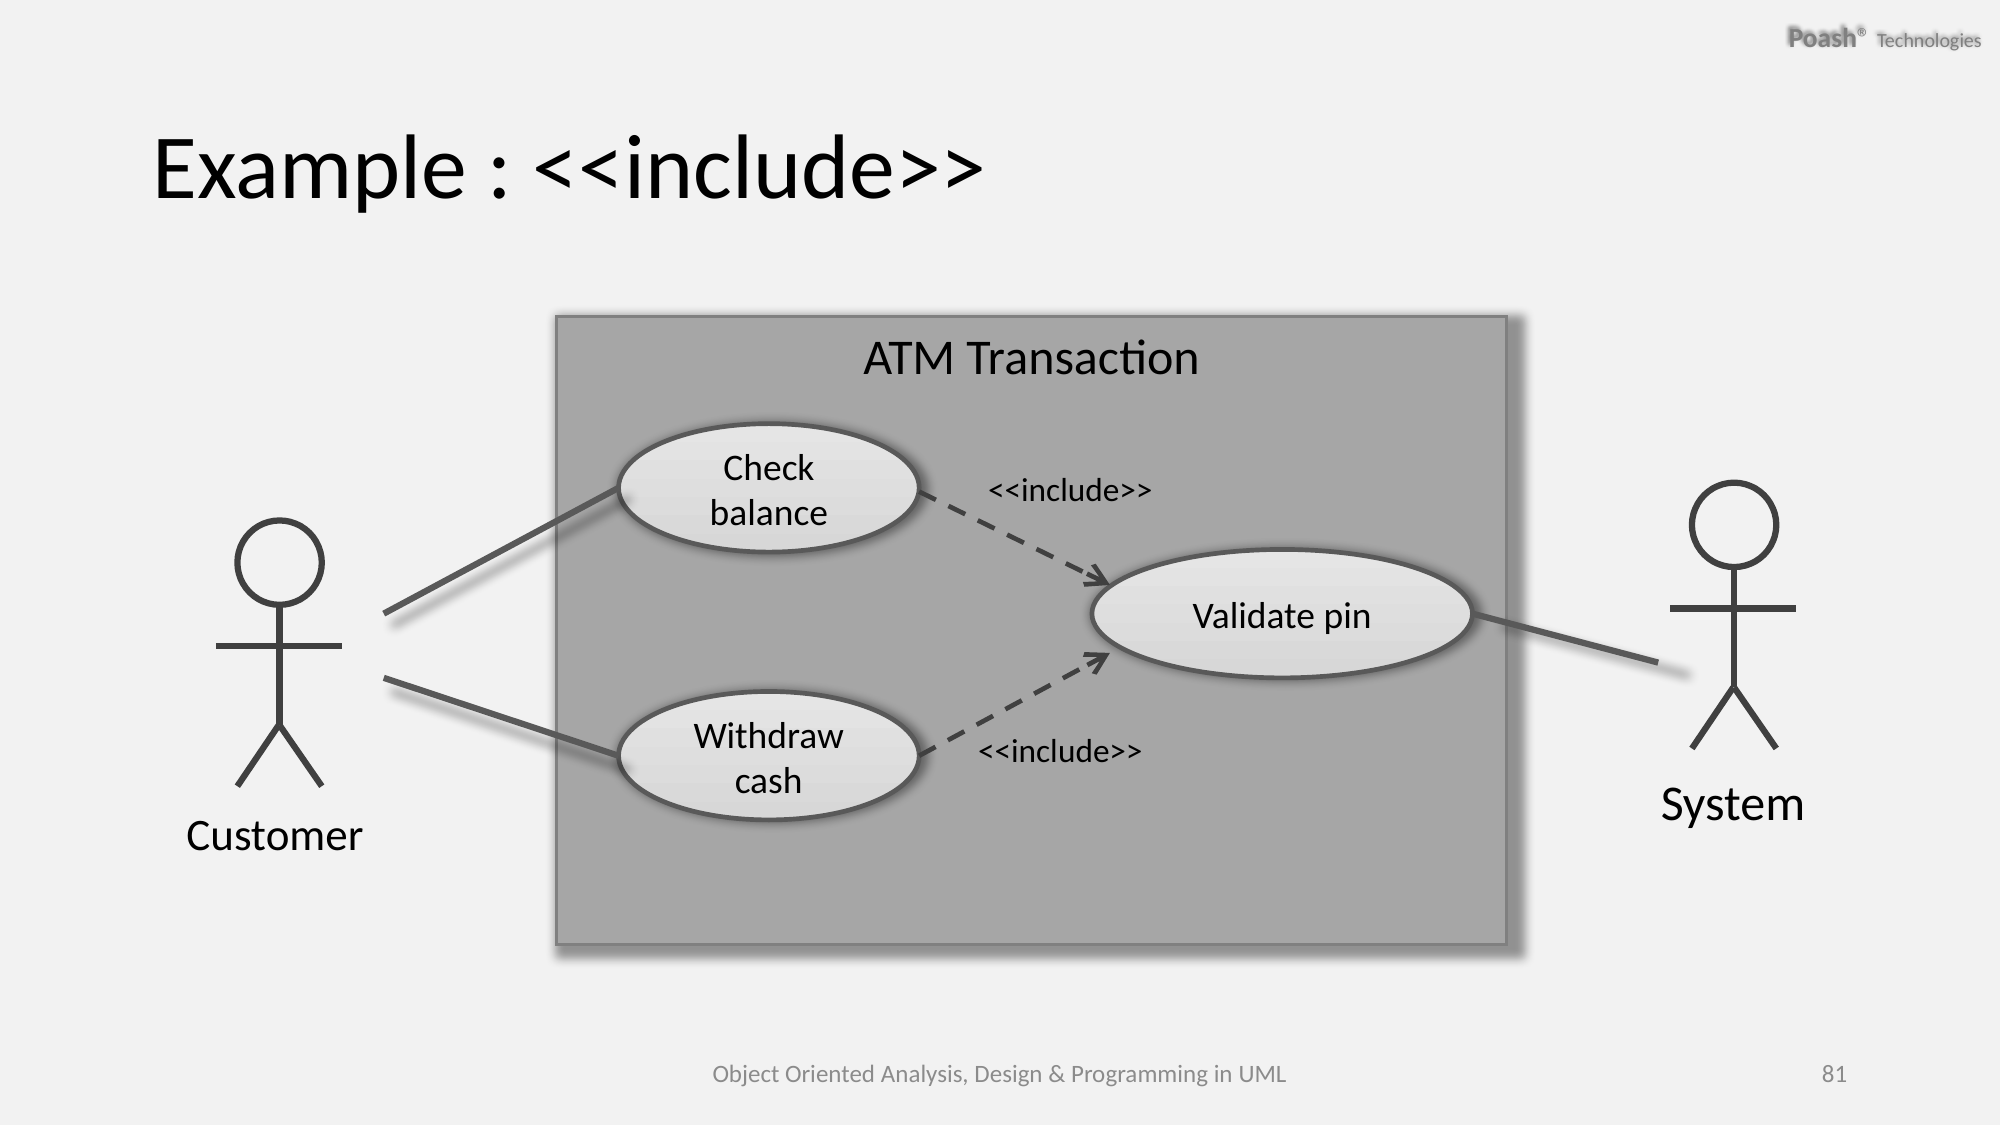

# Example : <<include>>
ATM Transaction
Check balance

Withdraw cash
Customer
<<include>>

System
Validate pin
<<include>>
Object Oriented Analysis, Design & Programming in UML
81